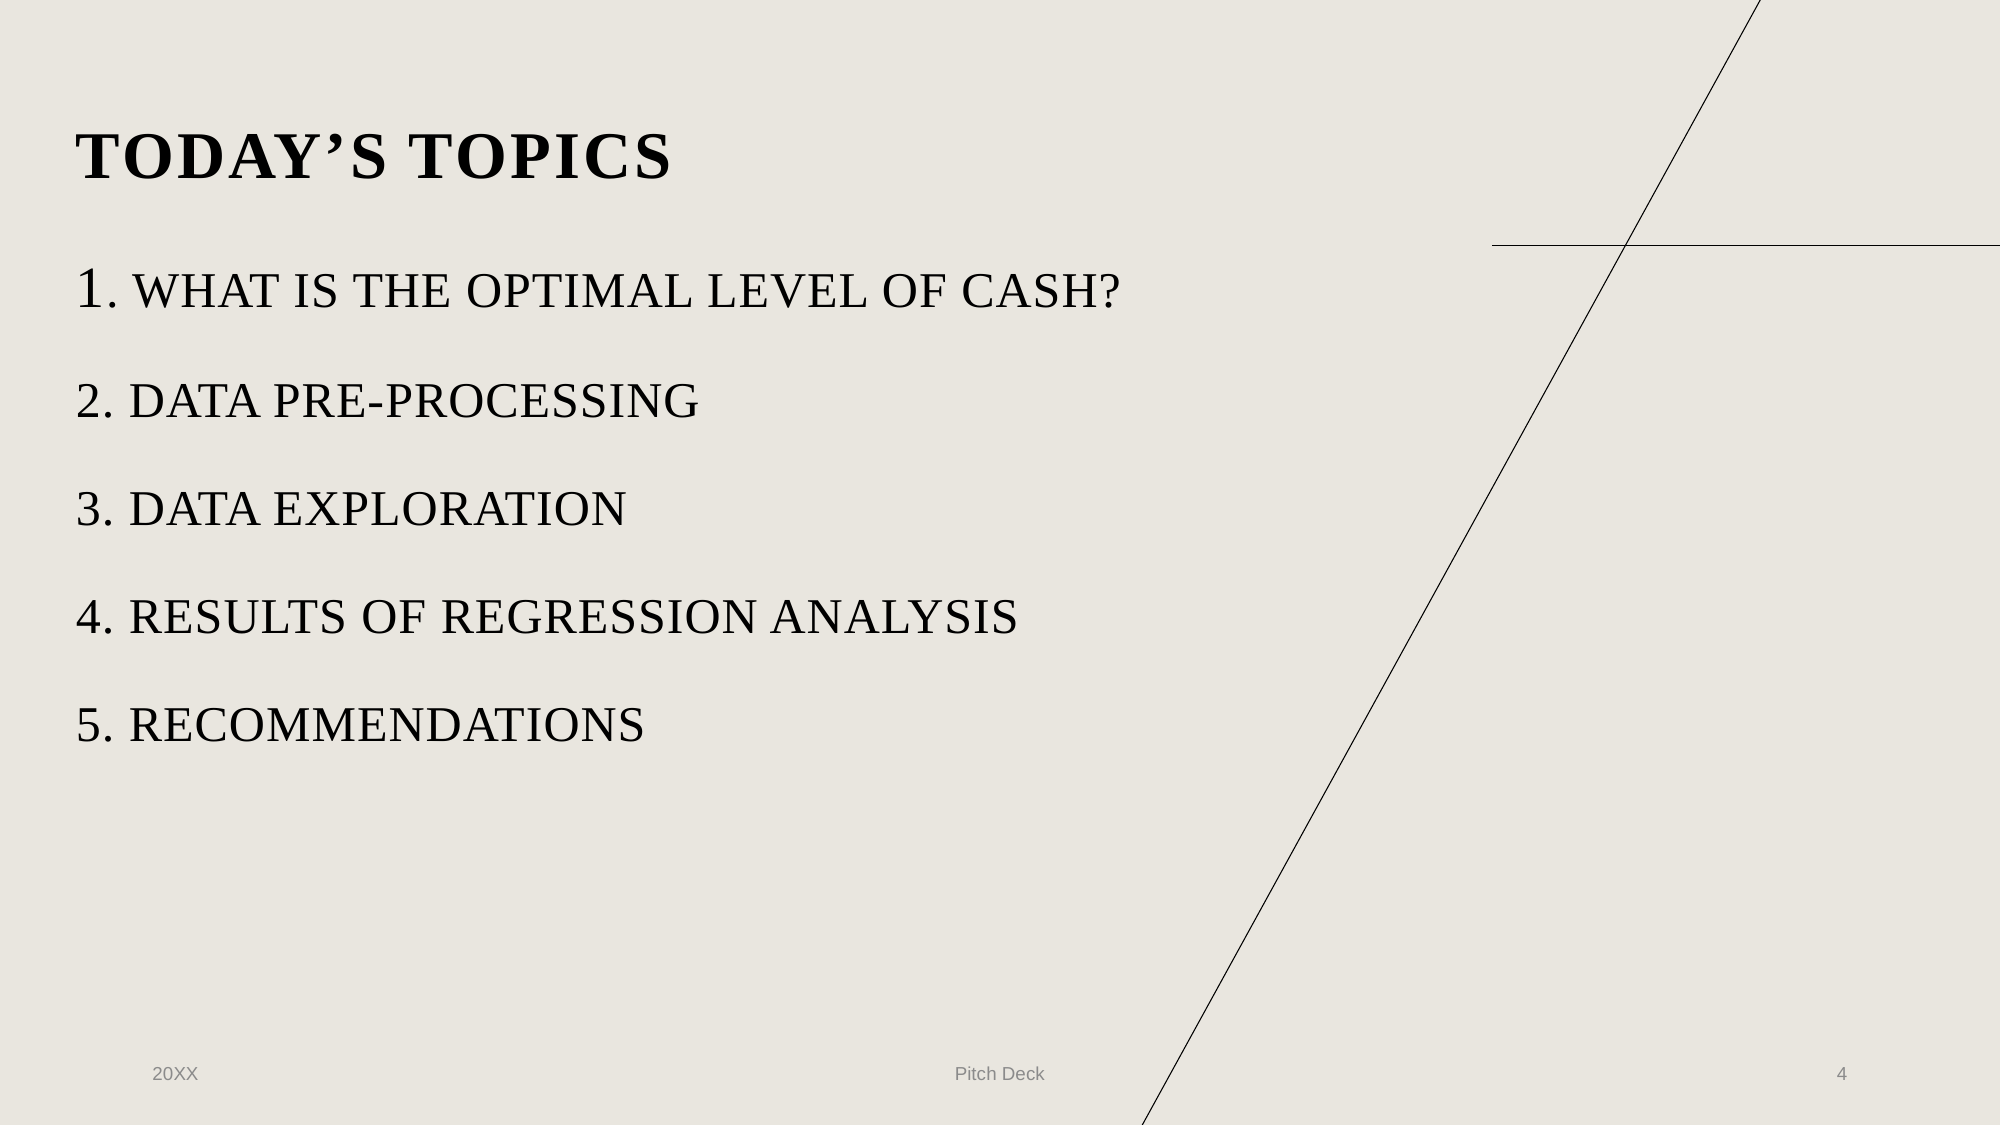

# Today’s Topics
1. WHAT IS THE OPTIMAL LEVEL OF CASH?
2. DATA PRE-PROCESSING
3. DATA EXPLORATION
4. RESULTS OF REGRESSION ANALYSIS
5. RECOMMENDATIONS
20XX
Pitch Deck
4